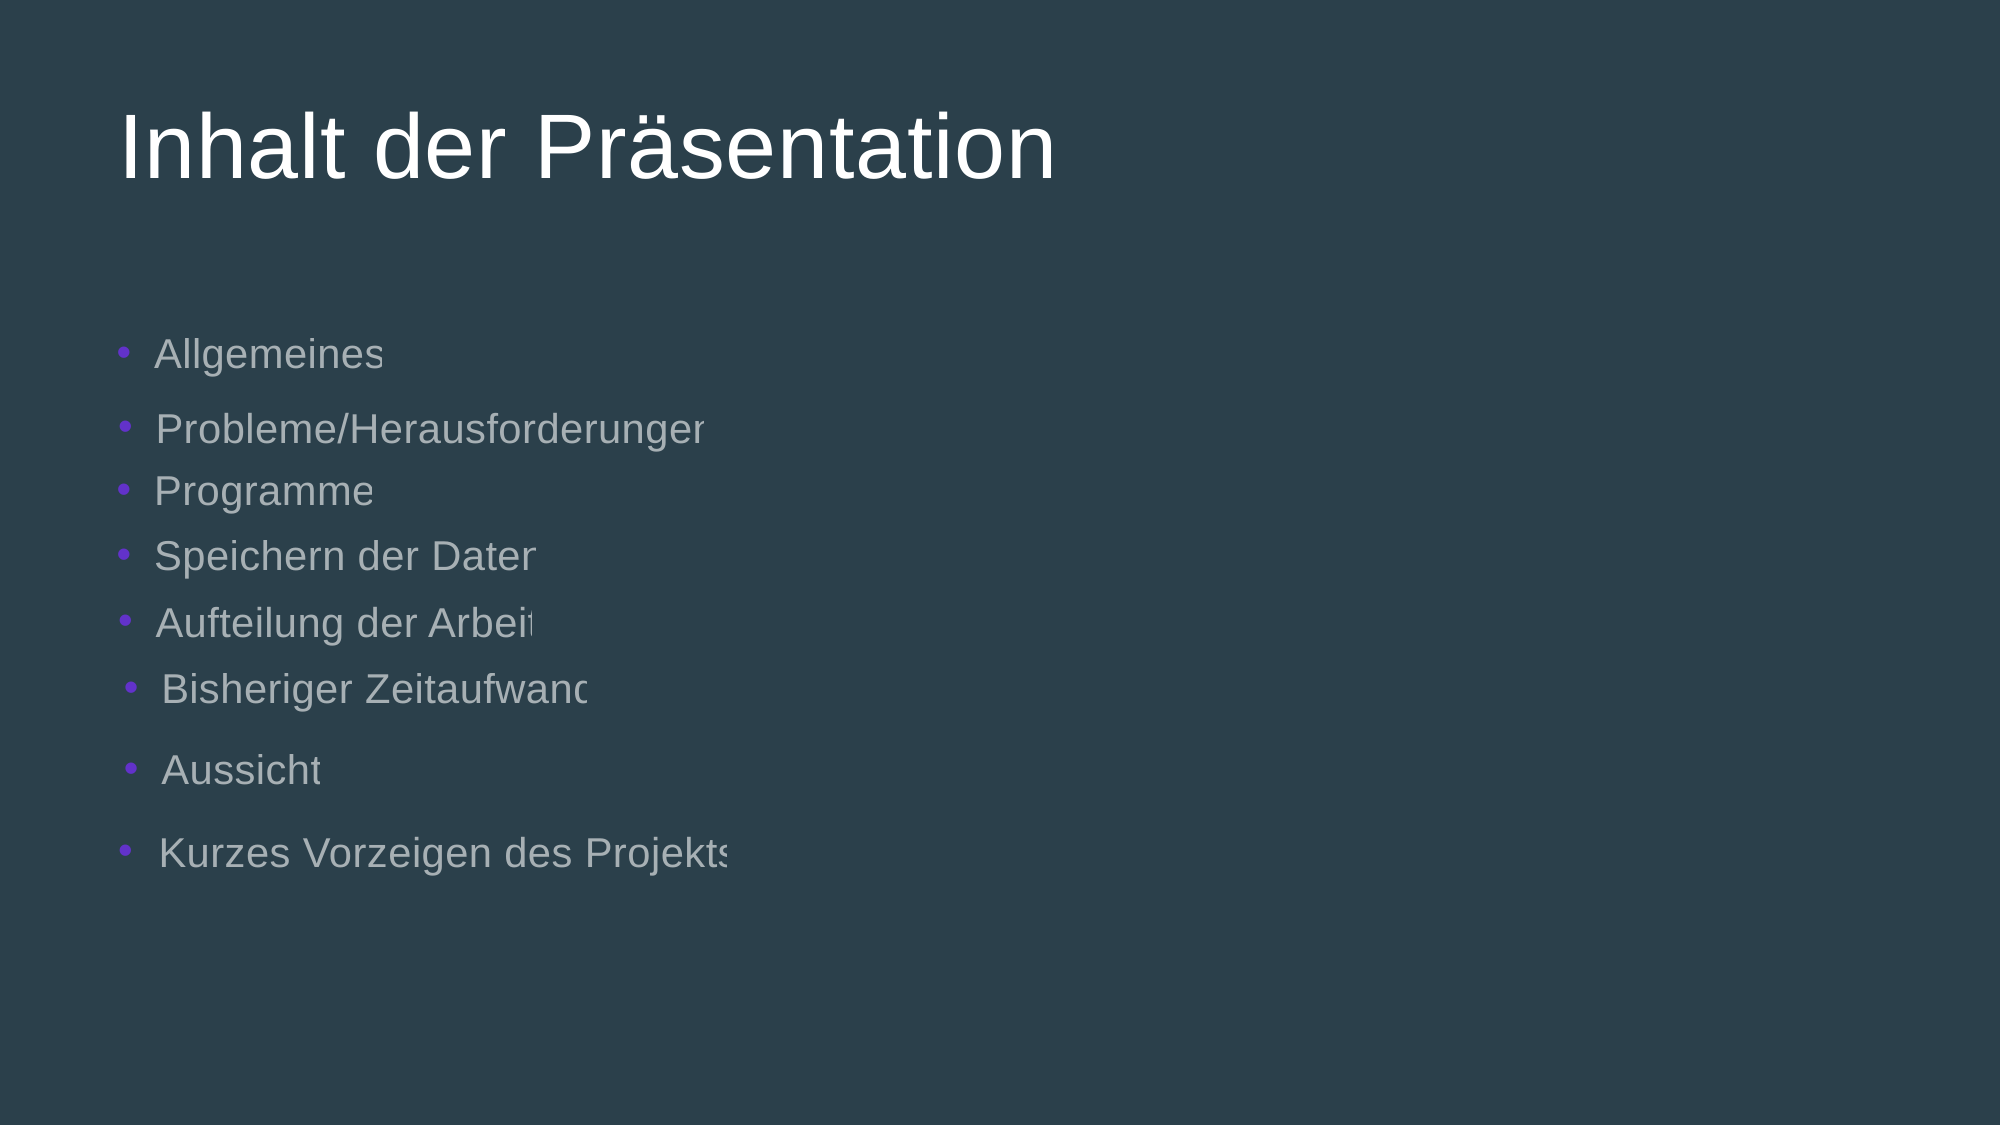

# Inhalt der Präsentation
Allgemeines
Probleme/Herausforderungen
Programme
Speichern der Daten
Aufteilung der Arbeit
Bisheriger Zeitaufwand
Aussicht
Kurzes Vorzeigen des Projekts